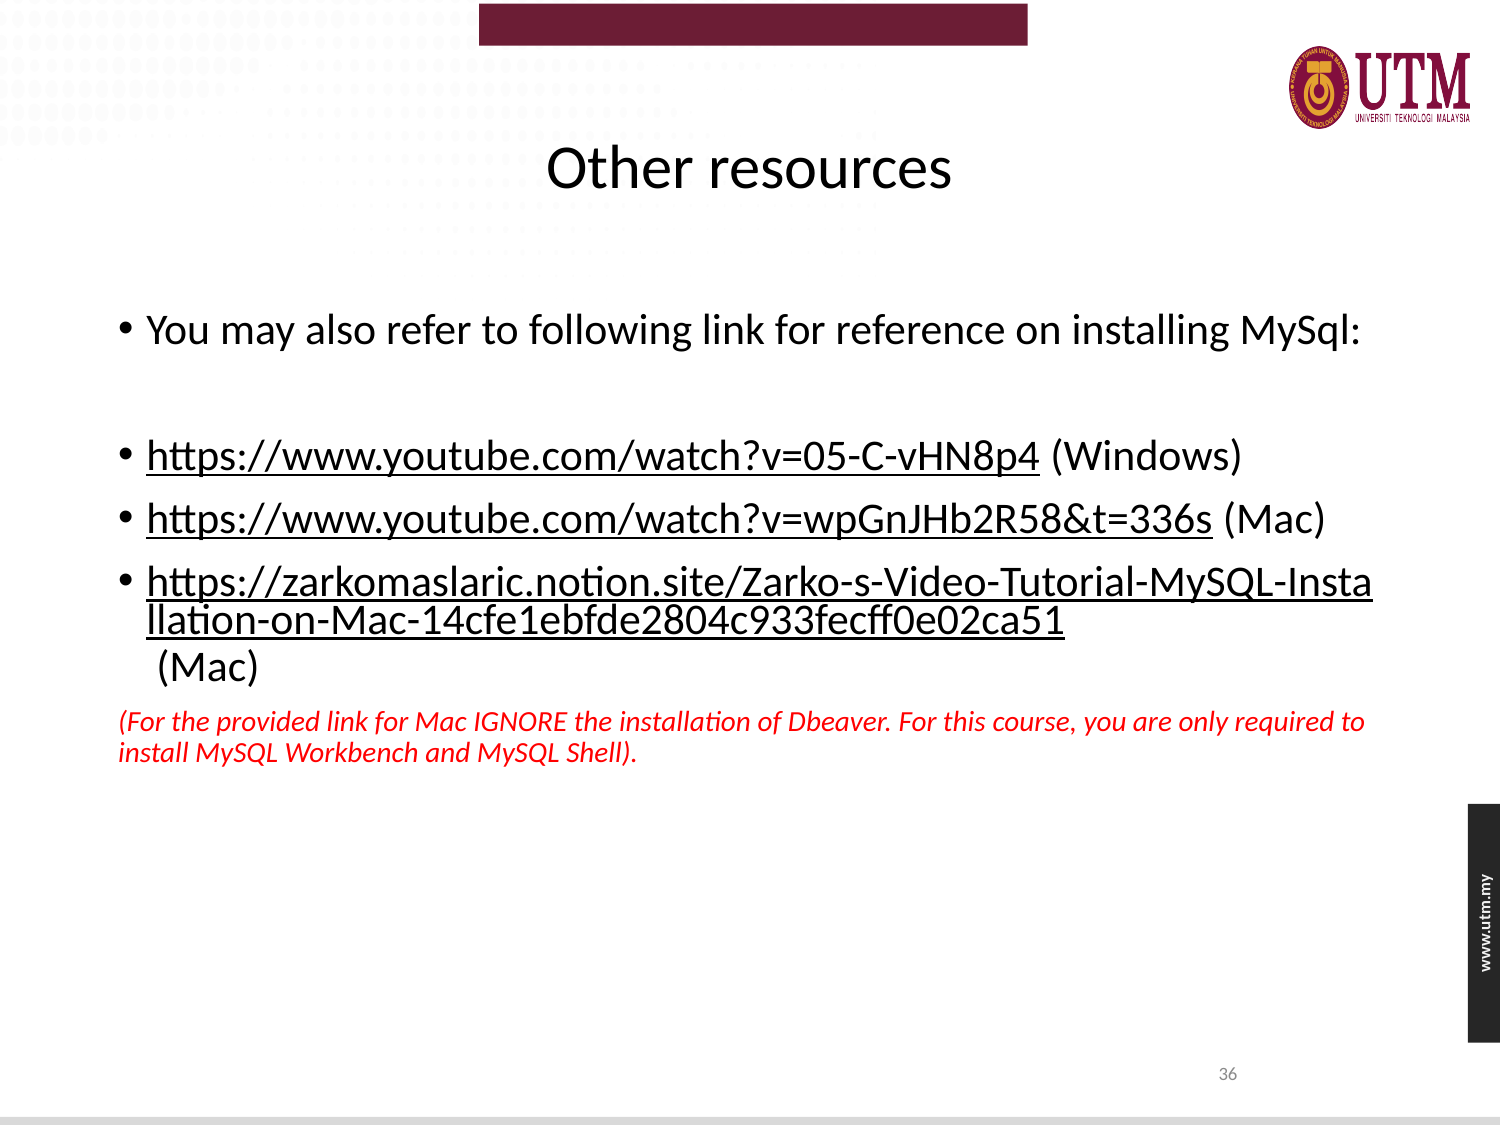

# Other resources
You may also refer to following link for reference on installing MySql:

https://www.youtube.com/watch?v=05-C-vHN8p4 (Windows)
https://www.youtube.com/watch?v=wpGnJHb2R58&t=336s (Mac)
https://zarkomaslaric.notion.site/Zarko-s-Video-Tutorial-MySQL-Installation-on-Mac-14cfe1ebfde2804c933fecff0e02ca51 (Mac)
(For the provided link for Mac IGNORE the installation of Dbeaver. For this course, you are only required to install MySQL Workbench and MySQL Shell).

36